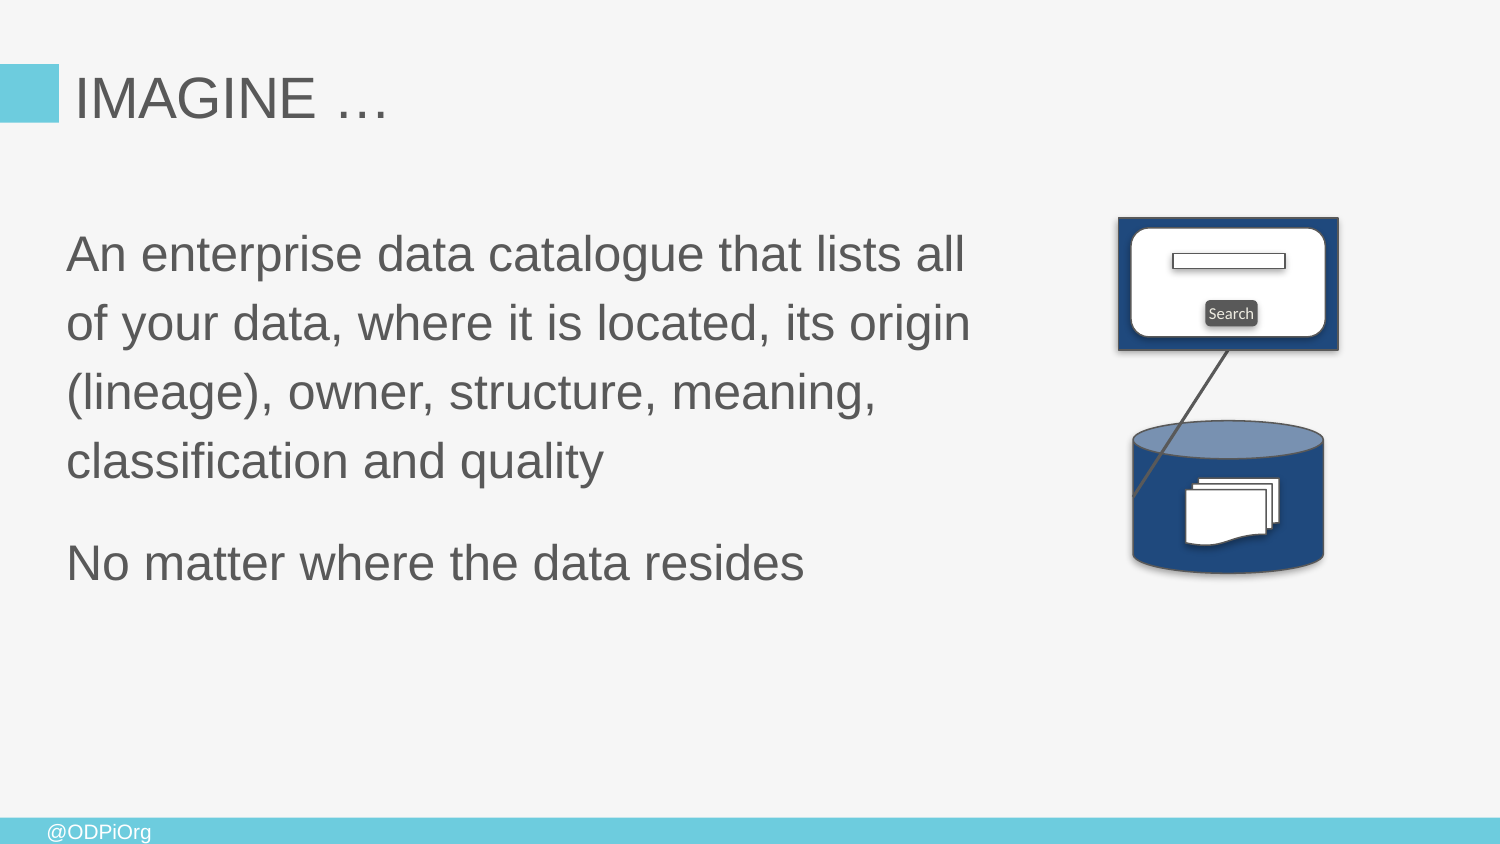

# IMAGINE …
An enterprise data catalogue that lists all of your data, where it is located, its origin (lineage), owner, structure, meaning, classification and quality
No matter where the data resides

Search